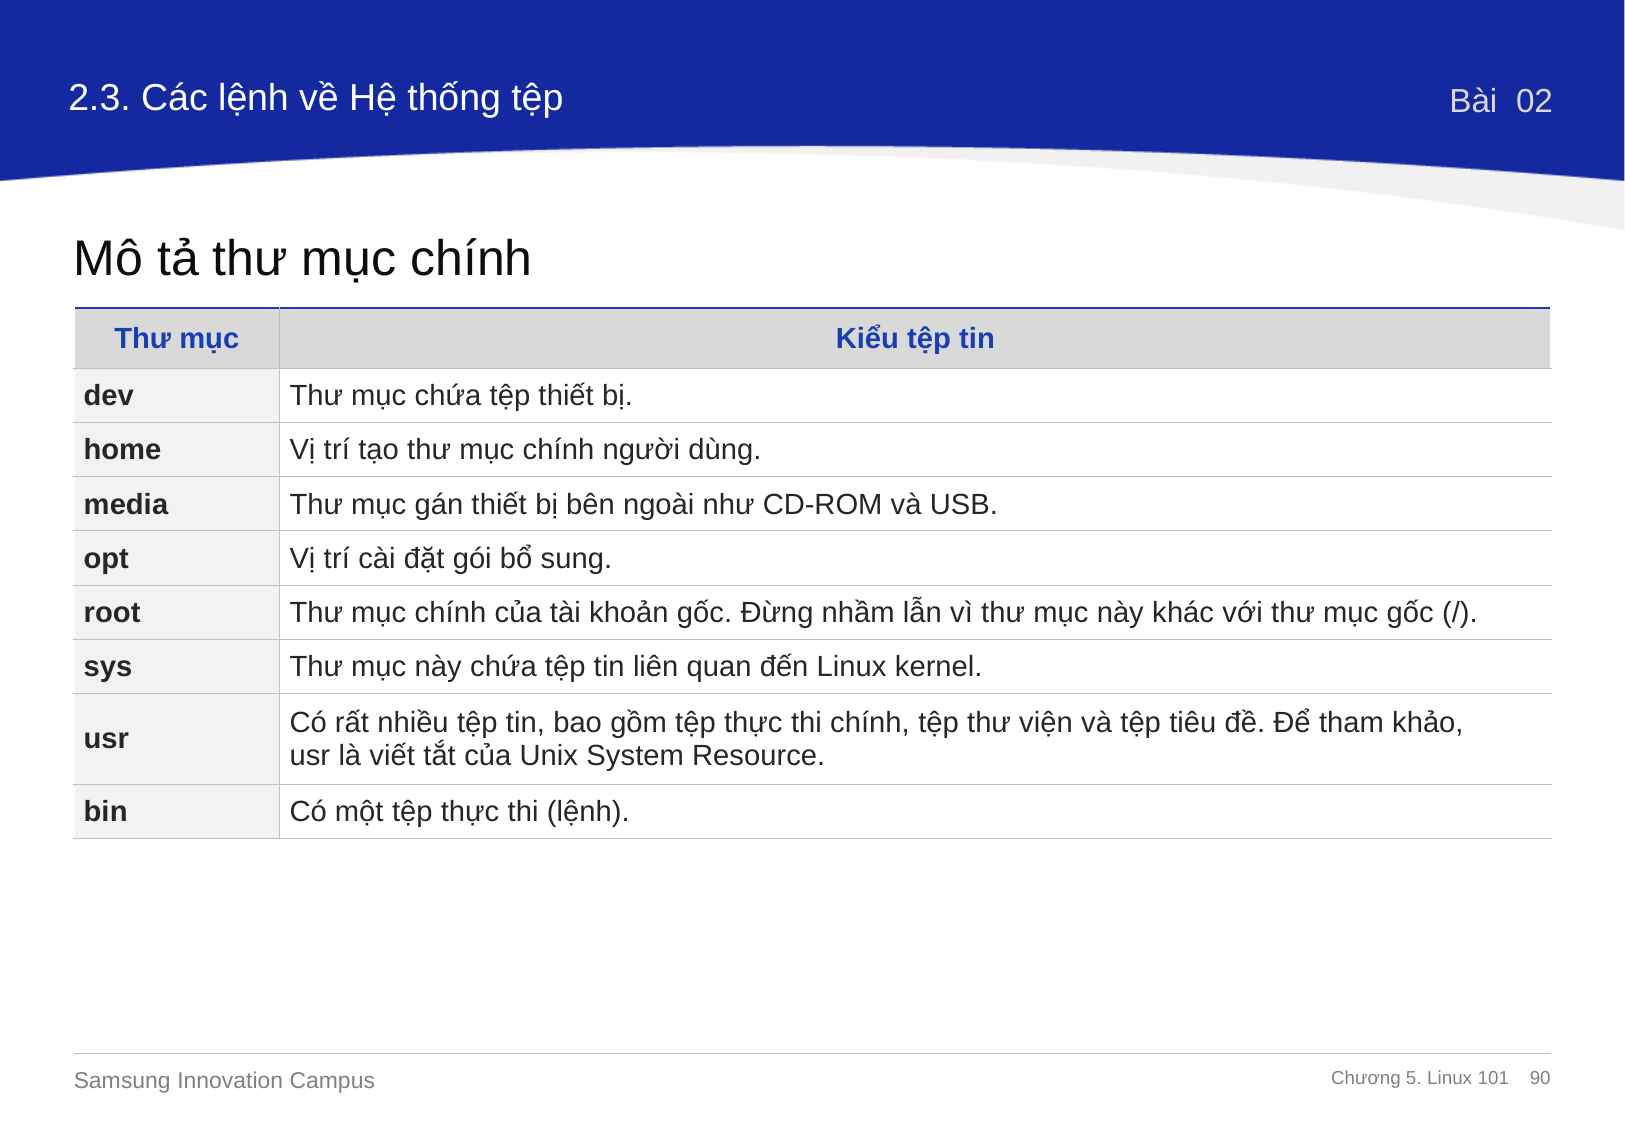

2.3. Các lệnh về Hệ thống tệp
Bài  02
Mô tả thư mục chính
| Thư mục | Kiểu tệp tin |
| --- | --- |
| dev | Thư mục chứa tệp thiết bị. |
| home | Vị trí tạo thư mục chính người dùng. |
| media | Thư mục gán thiết bị bên ngoài như CD-ROM và USB. |
| opt | Vị trí cài đặt gói bổ sung. |
| root | Thư mục chính của tài khoản gốc. Đừng nhầm lẫn vì thư mục này khác với thư mục gốc (/). |
| sys | Thư mục này chứa tệp tin liên quan đến Linux kernel. |
| usr | Có rất nhiều tệp tin, bao gồm tệp thực thi chính, tệp thư viện và tệp tiêu đề. Để tham khảo, usr là viết tắt của Unix System Resource. |
| bin | Có một tệp thực thi (lệnh). |